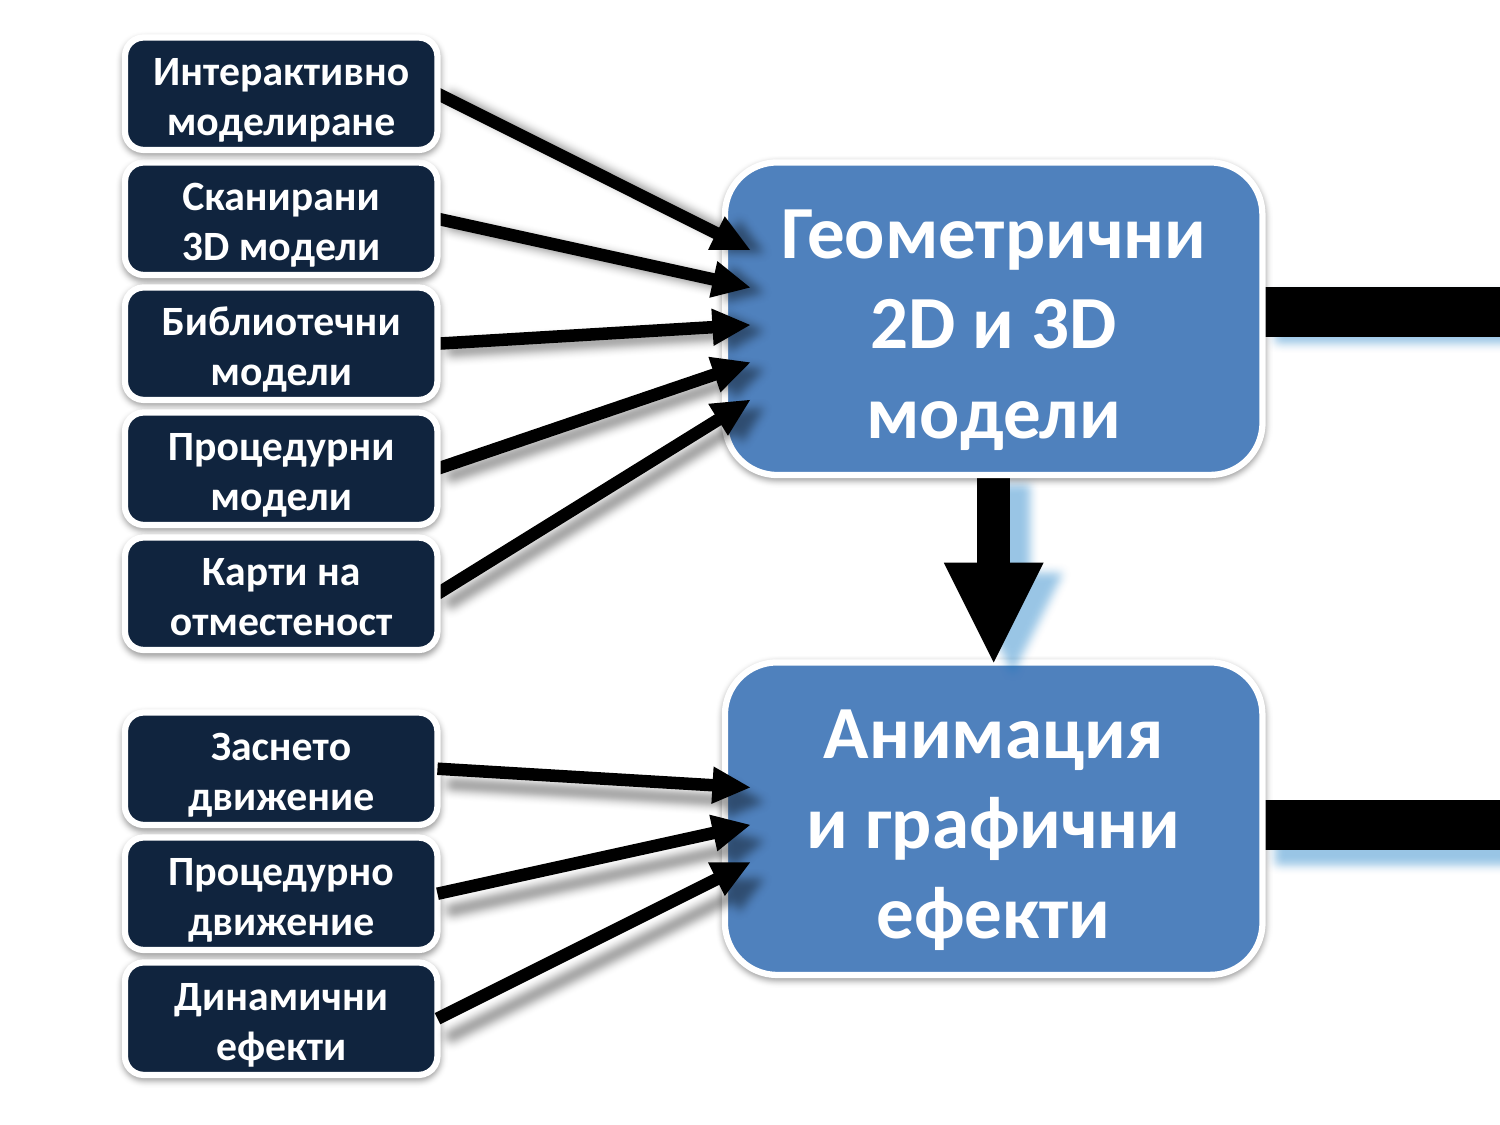

Интерактивно моделиране
Сканирани
3D модели
Геометрични
2D и 3D
модели

Библиотечни модели

Процедурни модели
Карти на отместеност
Анимация
и графични ефекти
Заснето движение

Процедурно движение

Динамични
ефекти